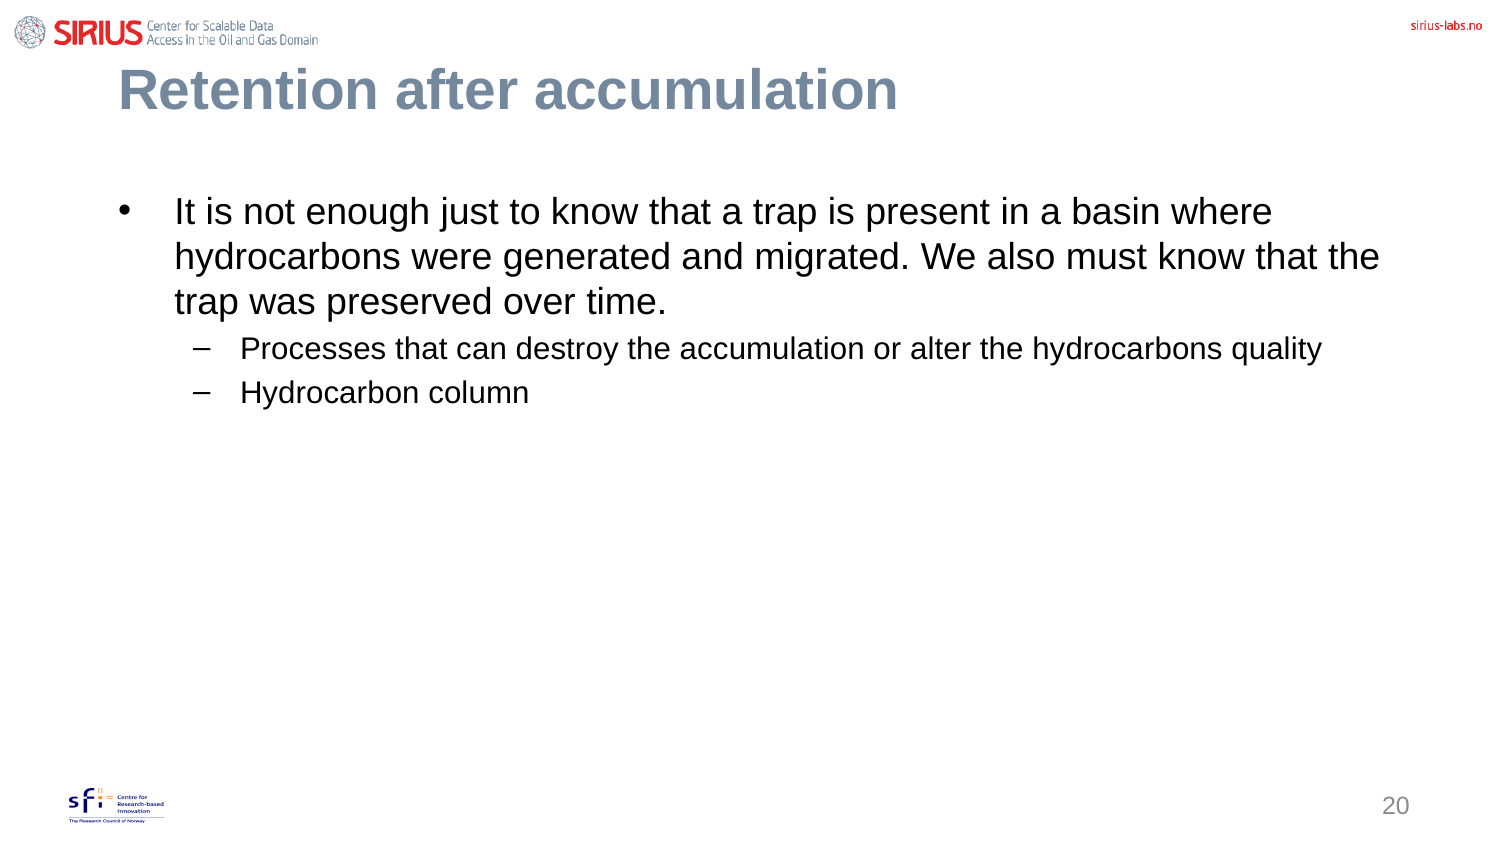

# Retention after accumulation
It is not enough just to know that a trap is present in a basin where hydrocarbons were generated and migrated. We also must know that the trap was preserved over time.
Processes that can destroy the accumulation or alter the hydrocarbons quality
Hydrocarbon column

20